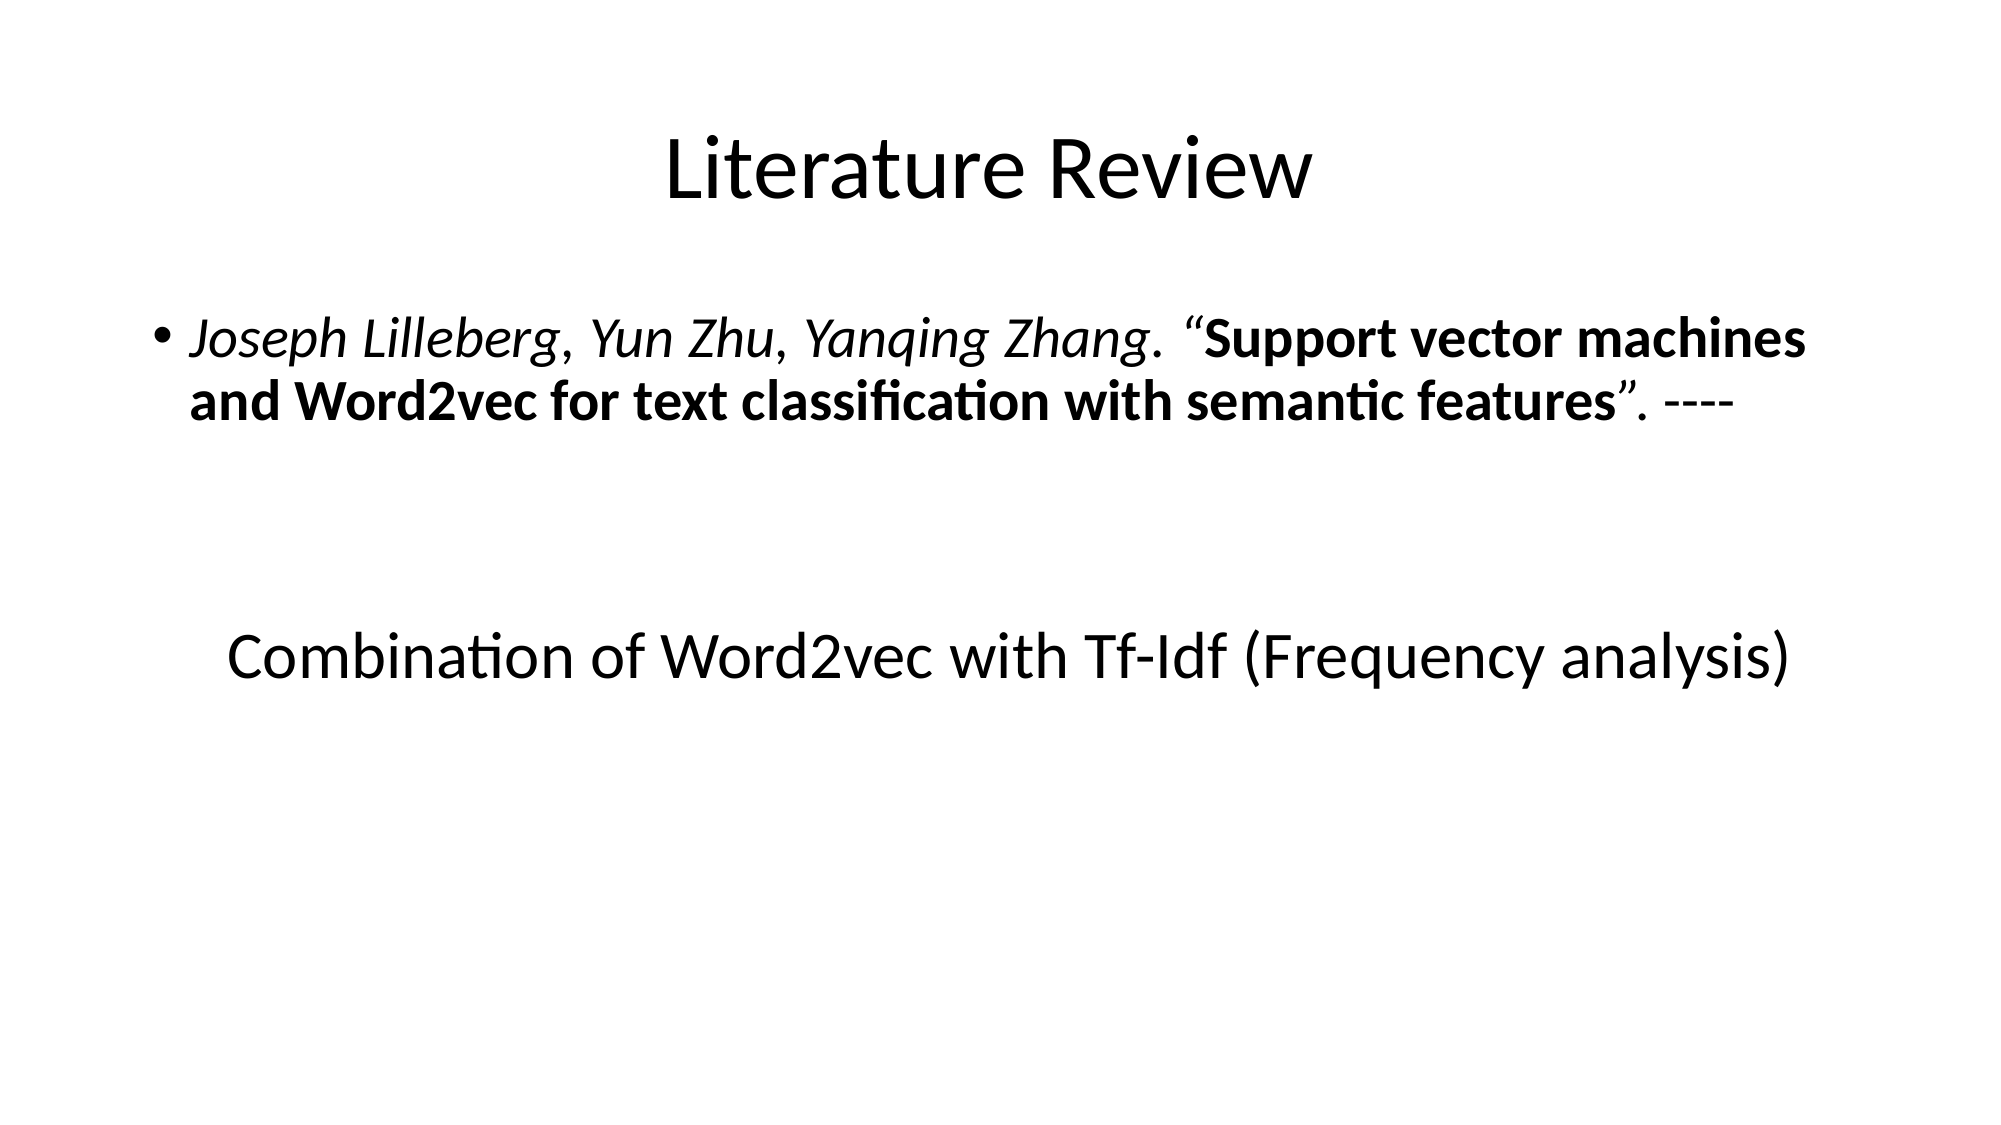

# Literature Review
Joseph Lilleberg, Yun Zhu, Yanqing Zhang. “Support vector machines and Word2vec for text classification with semantic features”. ----

     Combination of Word2vec with Tf-Idf (Frequency analysis)